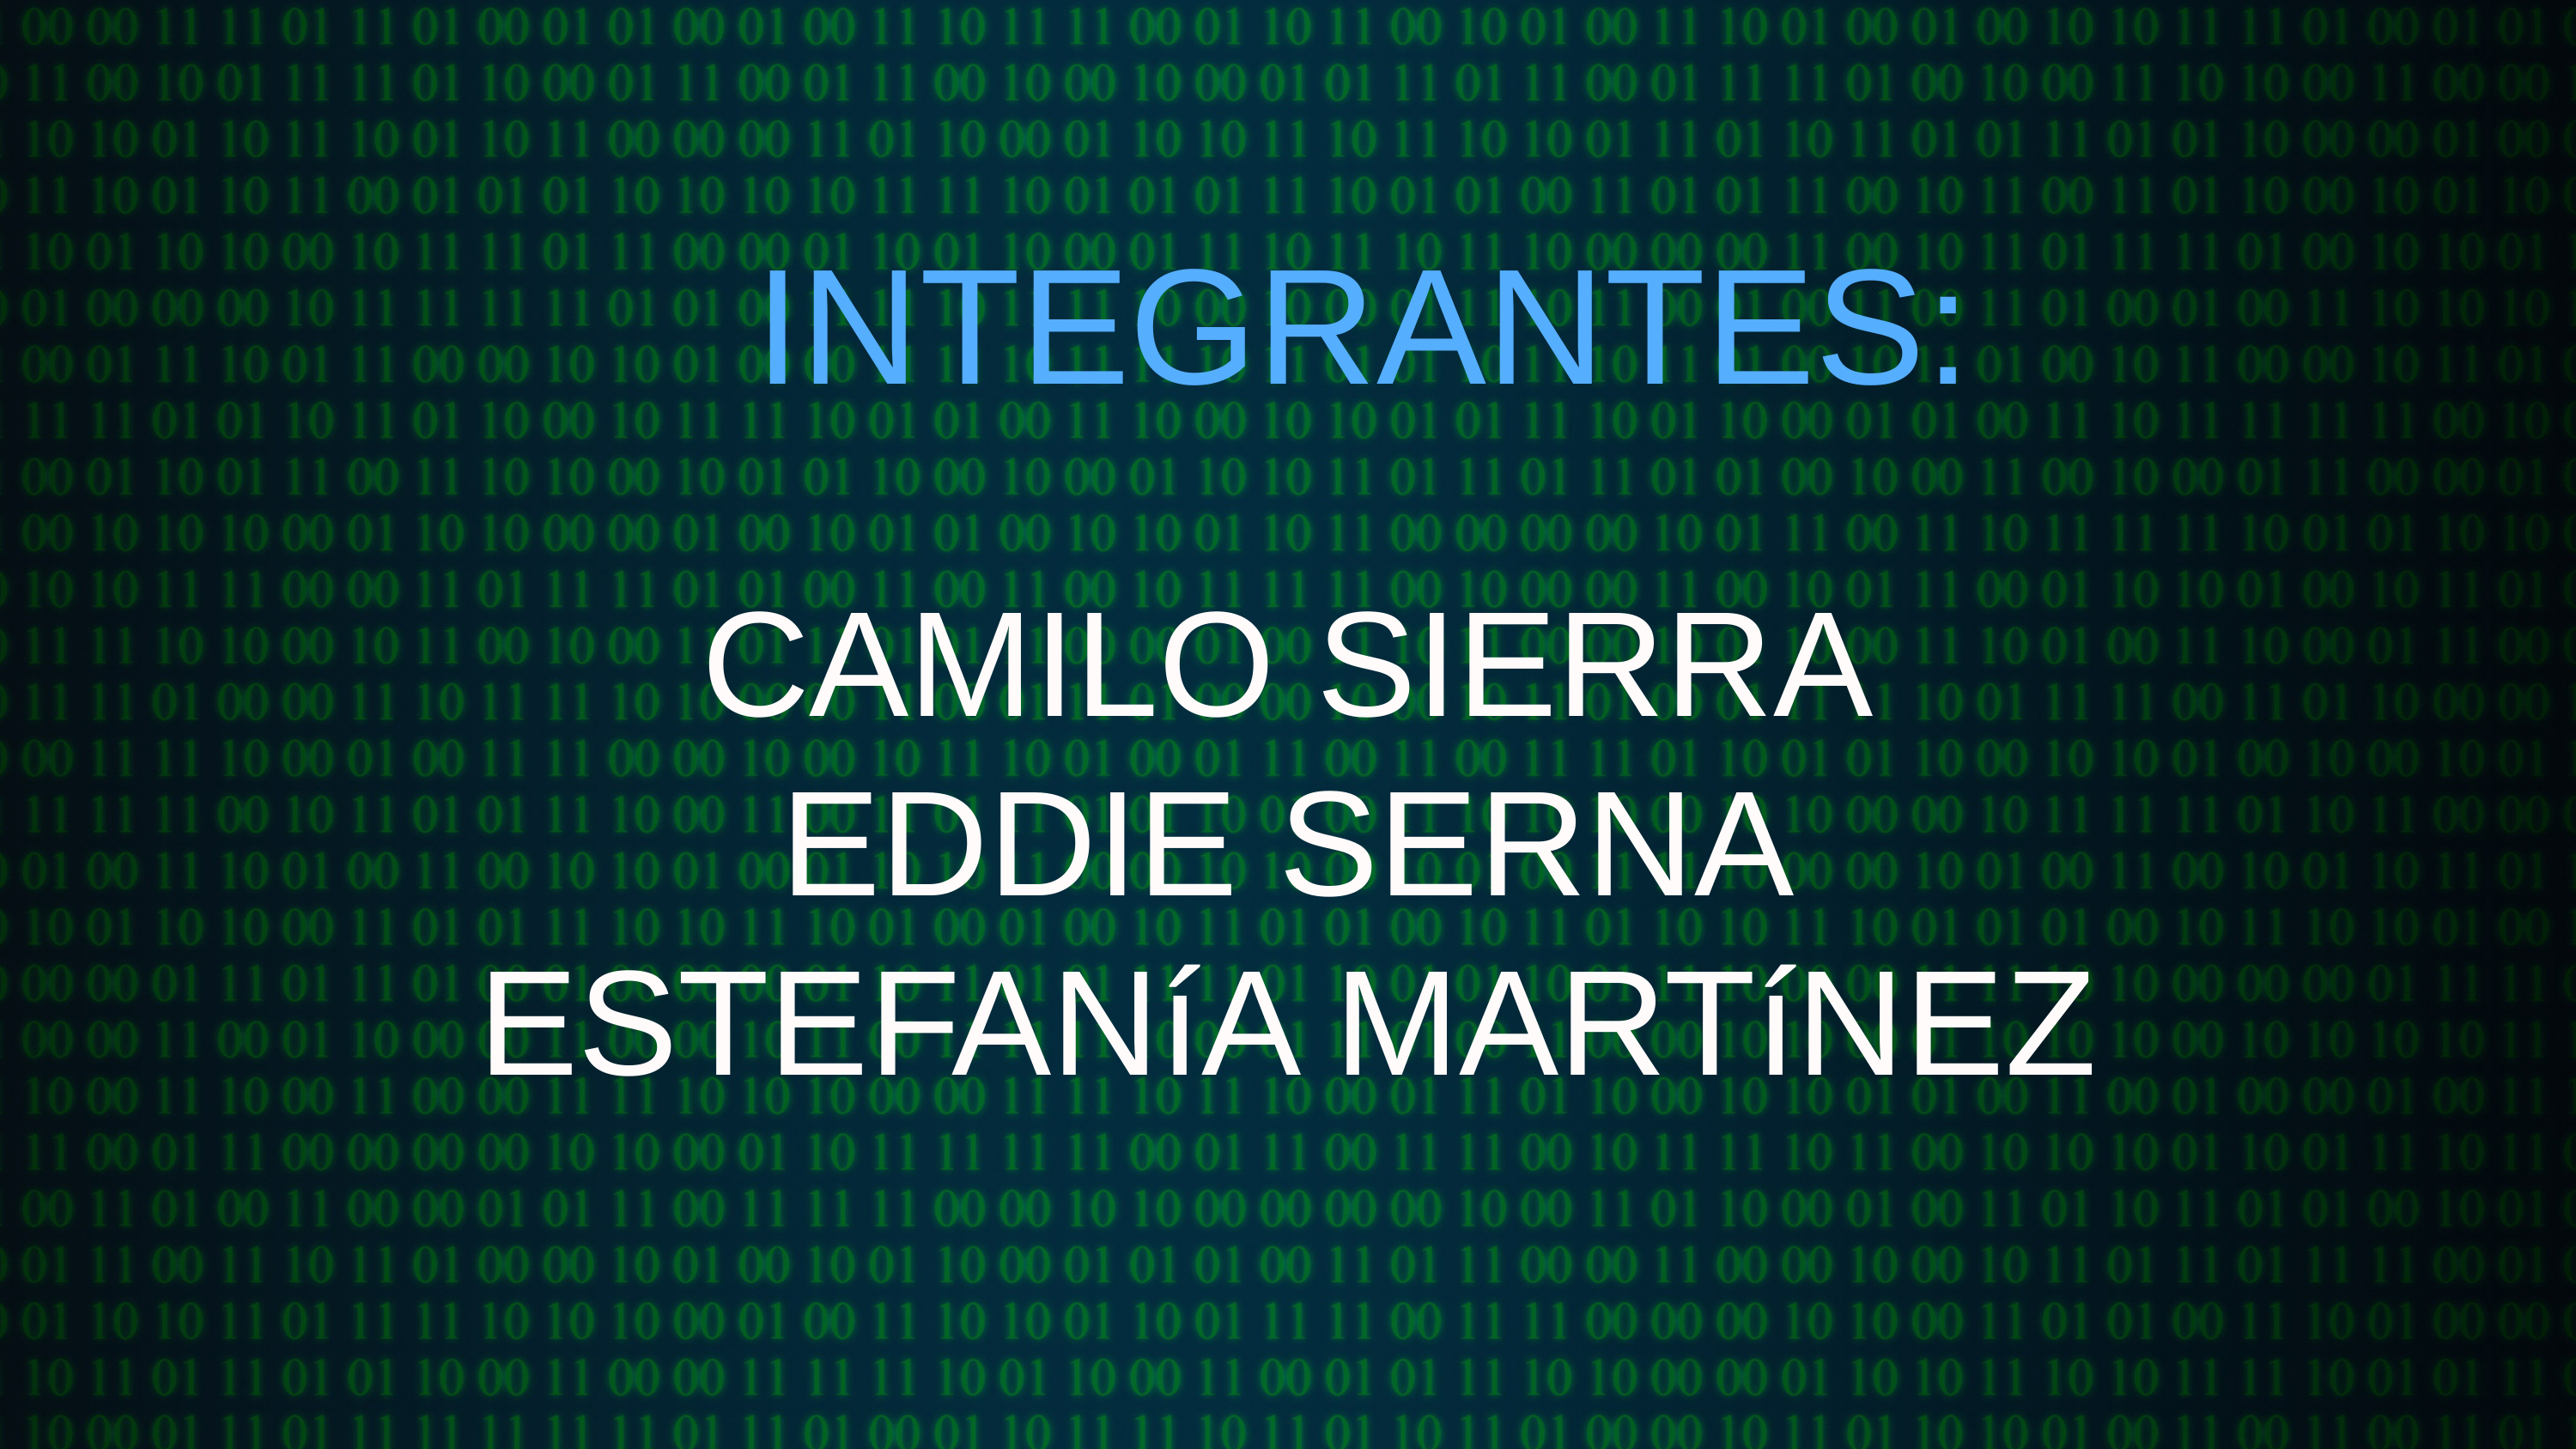

INTEGRANTES:

CAMILO SIERRA
EDDIE SERNA
ESTEFANíA MARTíNEZ